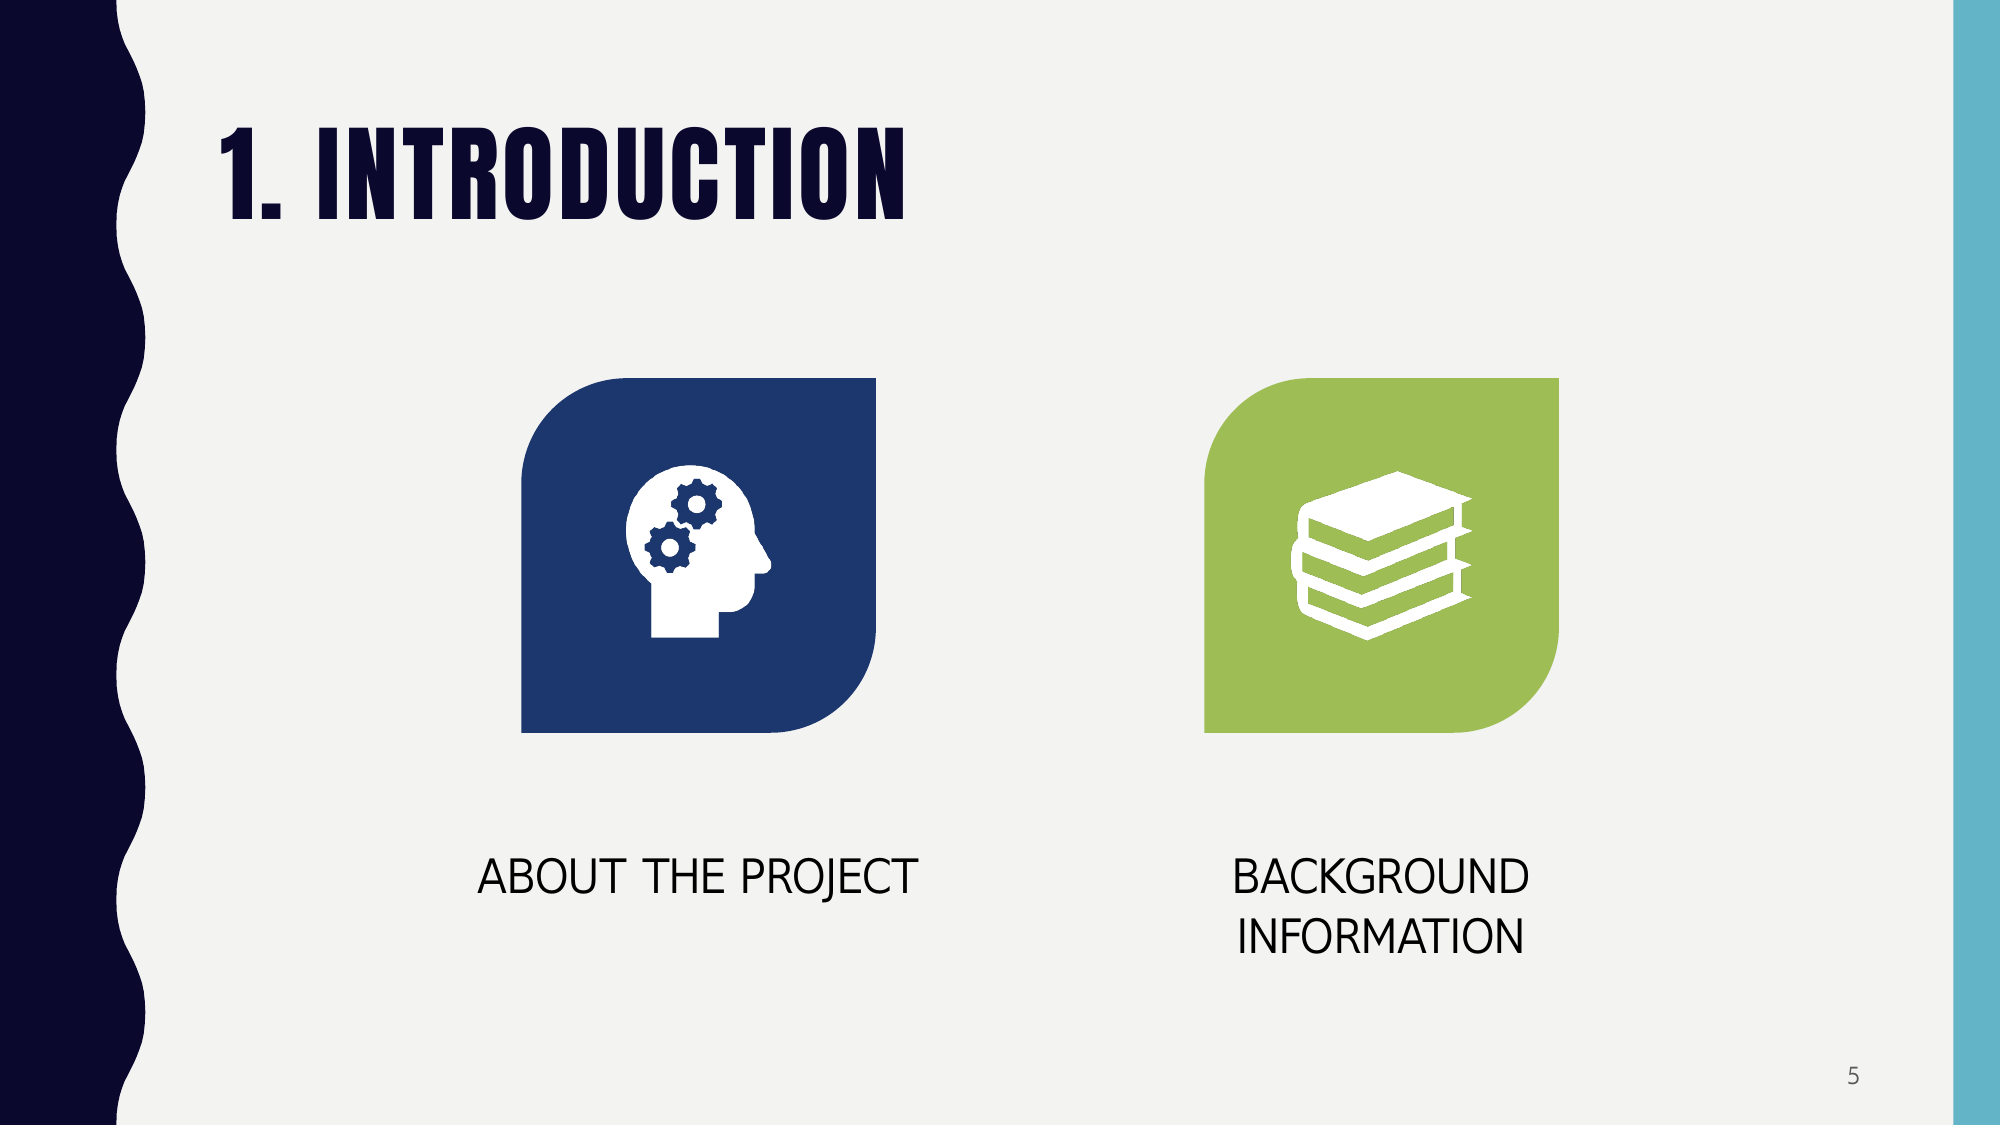

# 1. Introduction
About the project
Background information
5